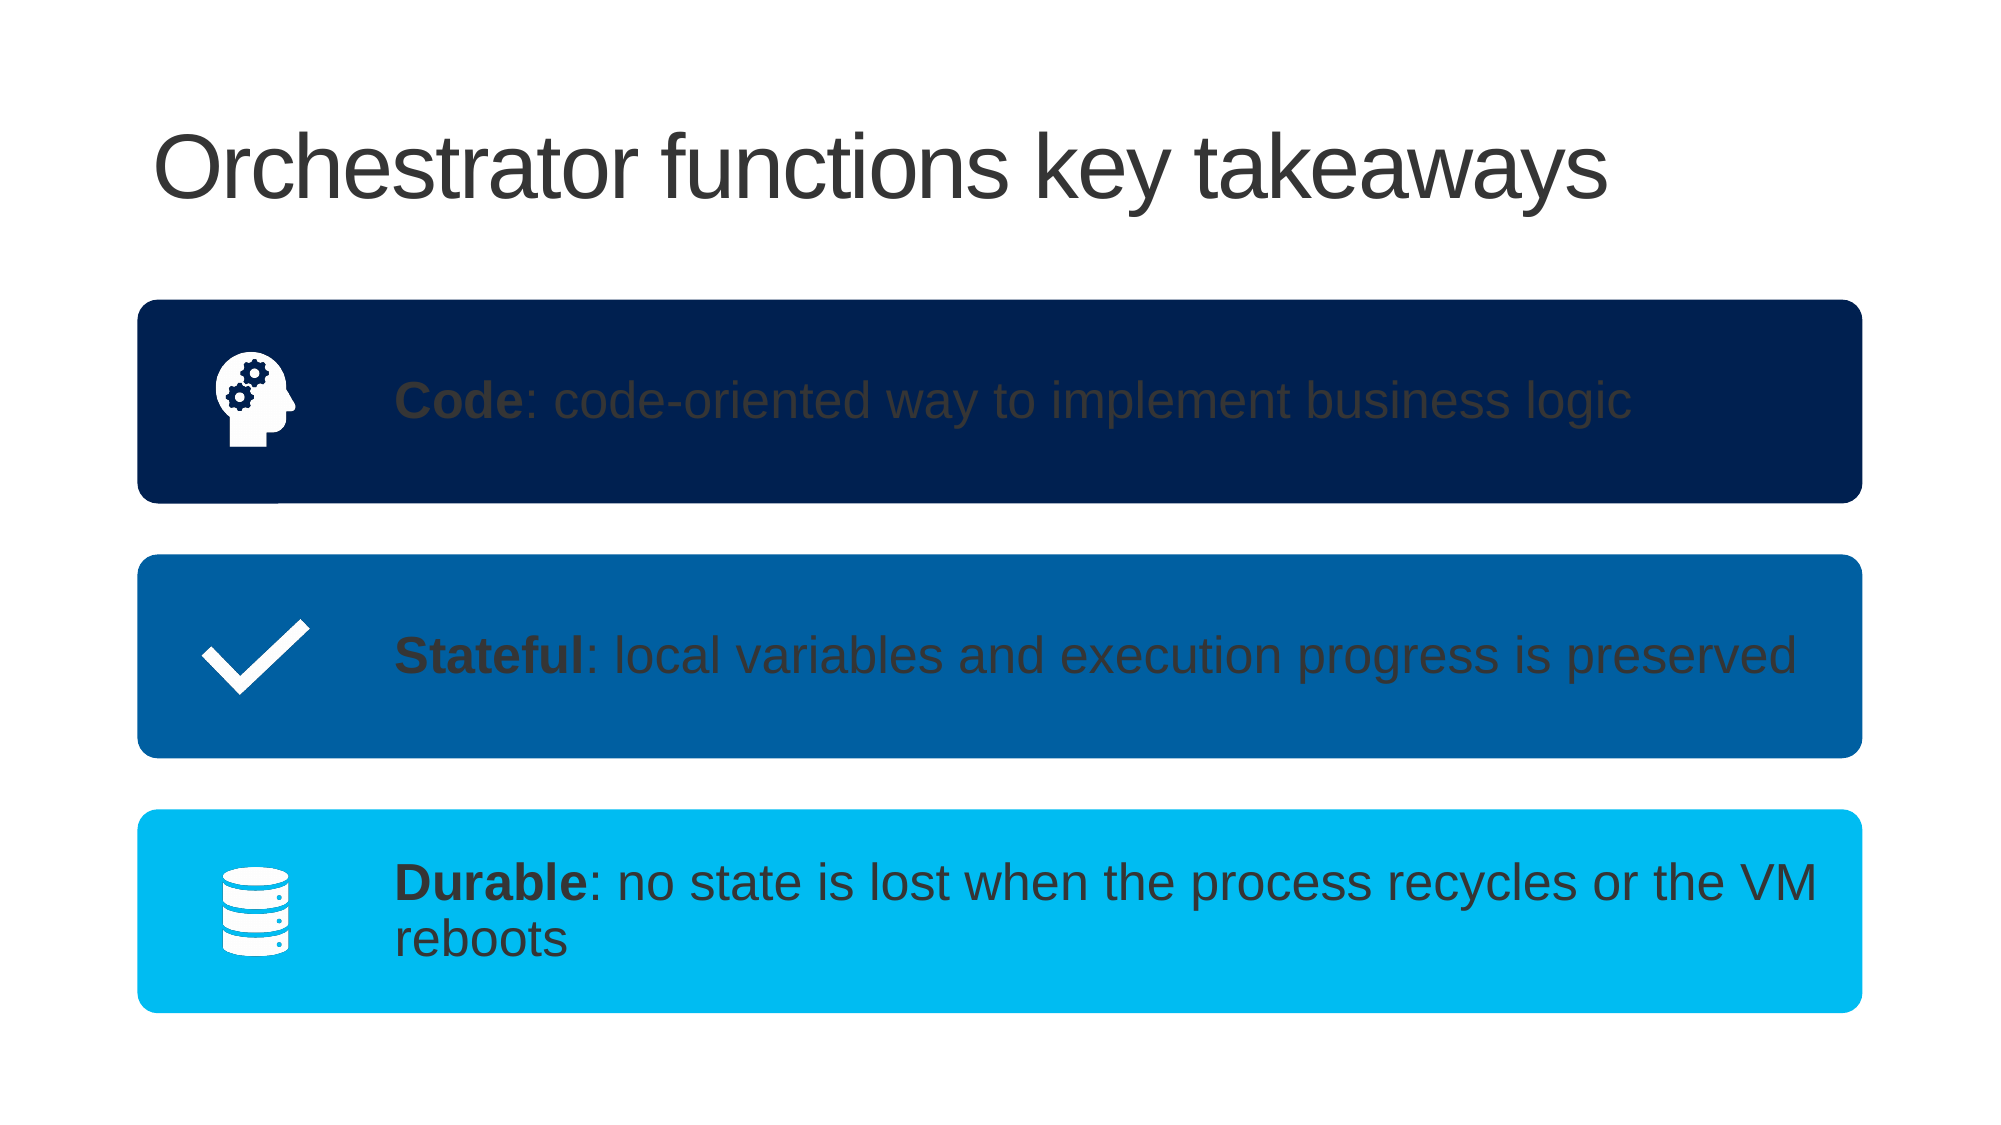

# Orchestrator functions key takeaways
Code: code-oriented way to implement business logic
Stateful: local variables and execution progress is preserved
Durable: no state is lost when the process recycles or the VM reboots